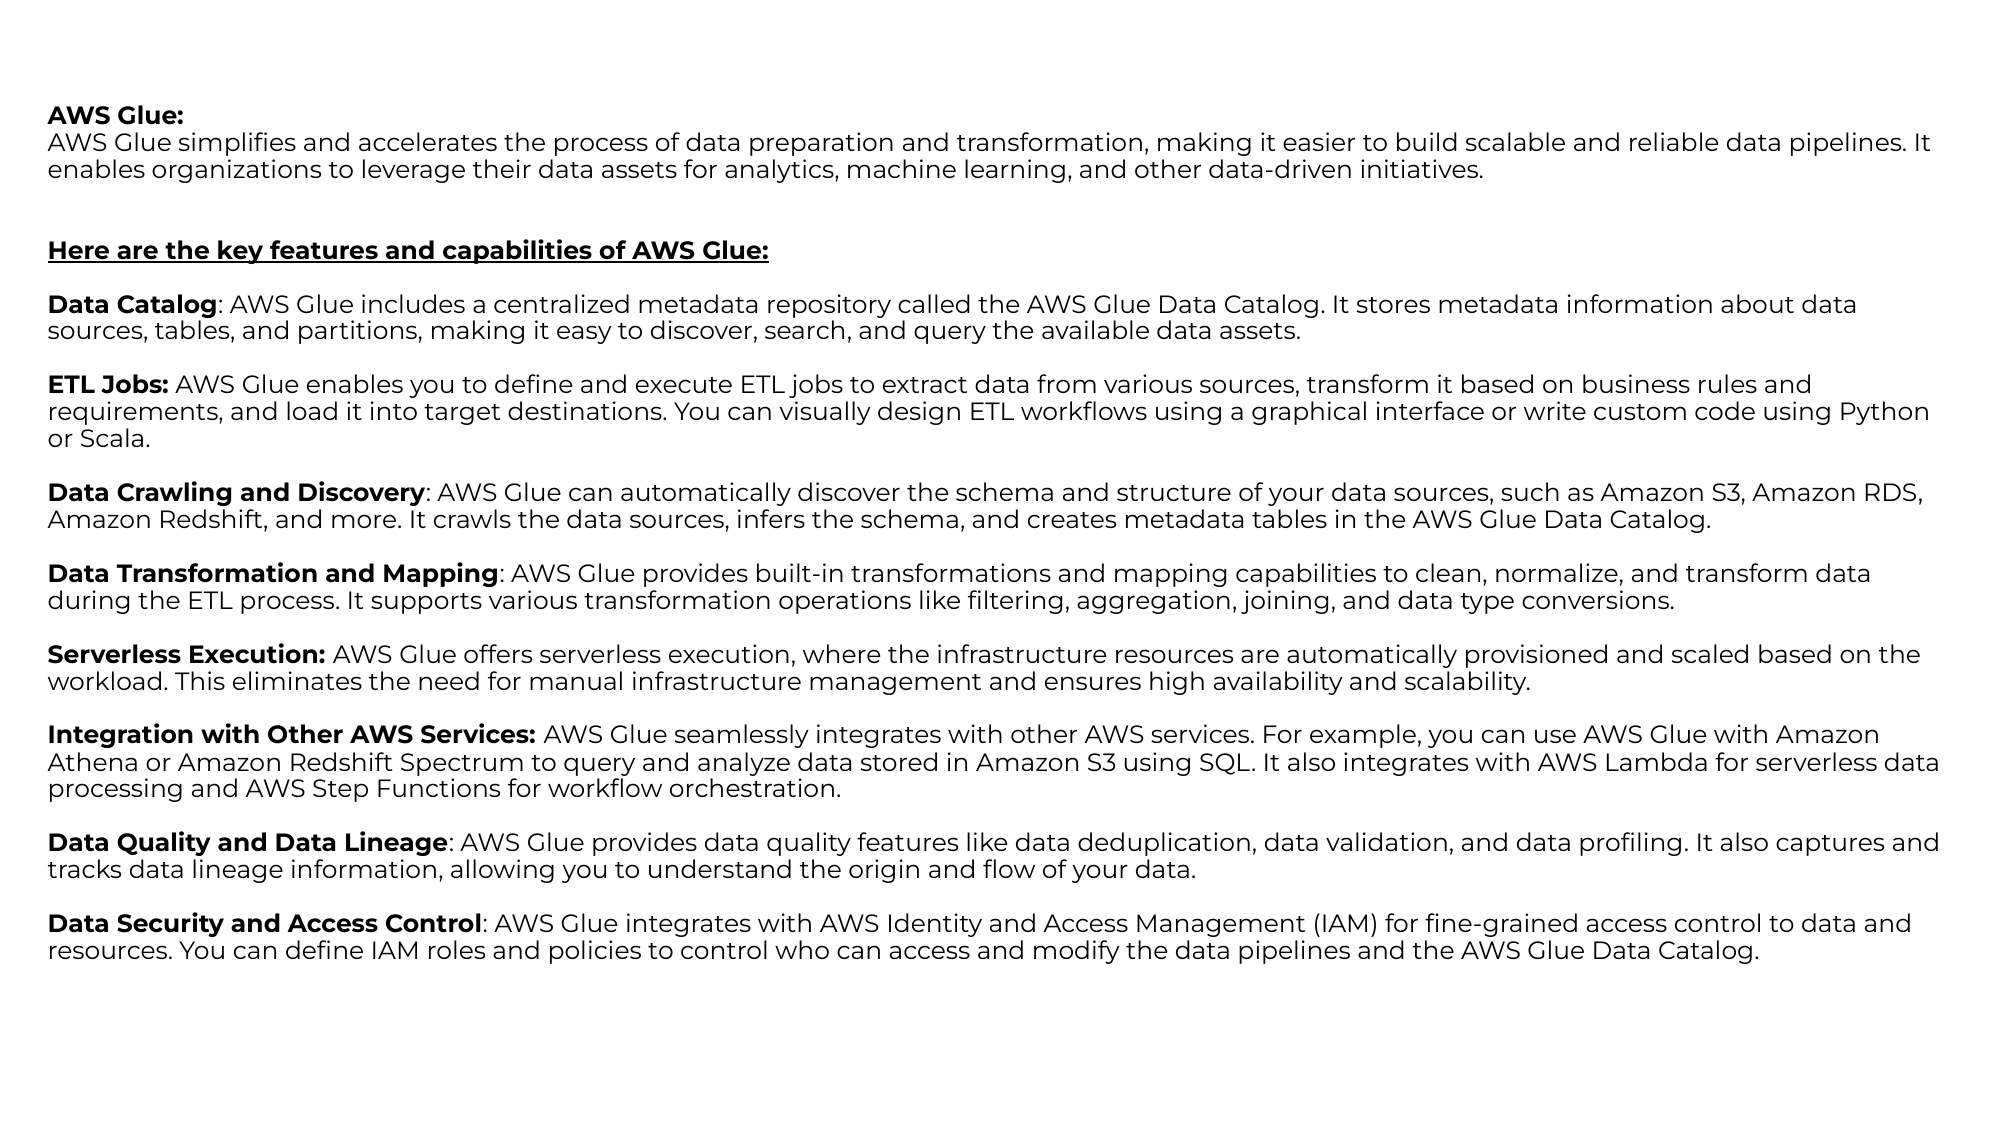

# AWS Glue: AWS Glue simplifies and accelerates the process of data preparation and transformation, making it easier to build scalable and reliable data pipelines. It enables organizations to leverage their data assets for analytics, machine learning, and other data-driven initiatives. Here are the key features and capabilities of AWS Glue: Data Catalog: AWS Glue includes a centralized metadata repository called the AWS Glue Data Catalog. It stores metadata information about data sources, tables, and partitions, making it easy to discover, search, and query the available data assets. ETL Jobs: AWS Glue enables you to define and execute ETL jobs to extract data from various sources, transform it based on business rules and requirements, and load it into target destinations. You can visually design ETL workflows using a graphical interface or write custom code using Python or Scala. Data Crawling and Discovery: AWS Glue can automatically discover the schema and structure of your data sources, such as Amazon S3, Amazon RDS, Amazon Redshift, and more. It crawls the data sources, infers the schema, and creates metadata tables in the AWS Glue Data Catalog. Data Transformation and Mapping: AWS Glue provides built-in transformations and mapping capabilities to clean, normalize, and transform data during the ETL process. It supports various transformation operations like filtering, aggregation, joining, and data type conversions. Serverless Execution: AWS Glue offers serverless execution, where the infrastructure resources are automatically provisioned and scaled based on the workload. This eliminates the need for manual infrastructure management and ensures high availability and scalability. Integration with Other AWS Services: AWS Glue seamlessly integrates with other AWS services. For example, you can use AWS Glue with Amazon Athena or Amazon Redshift Spectrum to query and analyze data stored in Amazon S3 using SQL. It also integrates with AWS Lambda for serverless data processing and AWS Step Functions for workflow orchestration. Data Quality and Data Lineage: AWS Glue provides data quality features like data deduplication, data validation, and data profiling. It also captures and tracks data lineage information, allowing you to understand the origin and flow of your data. Data Security and Access Control: AWS Glue integrates with AWS Identity and Access Management (IAM) for fine-grained access control to data and resources. You can define IAM roles and policies to control who can access and modify the data pipelines and the AWS Glue Data Catalog.